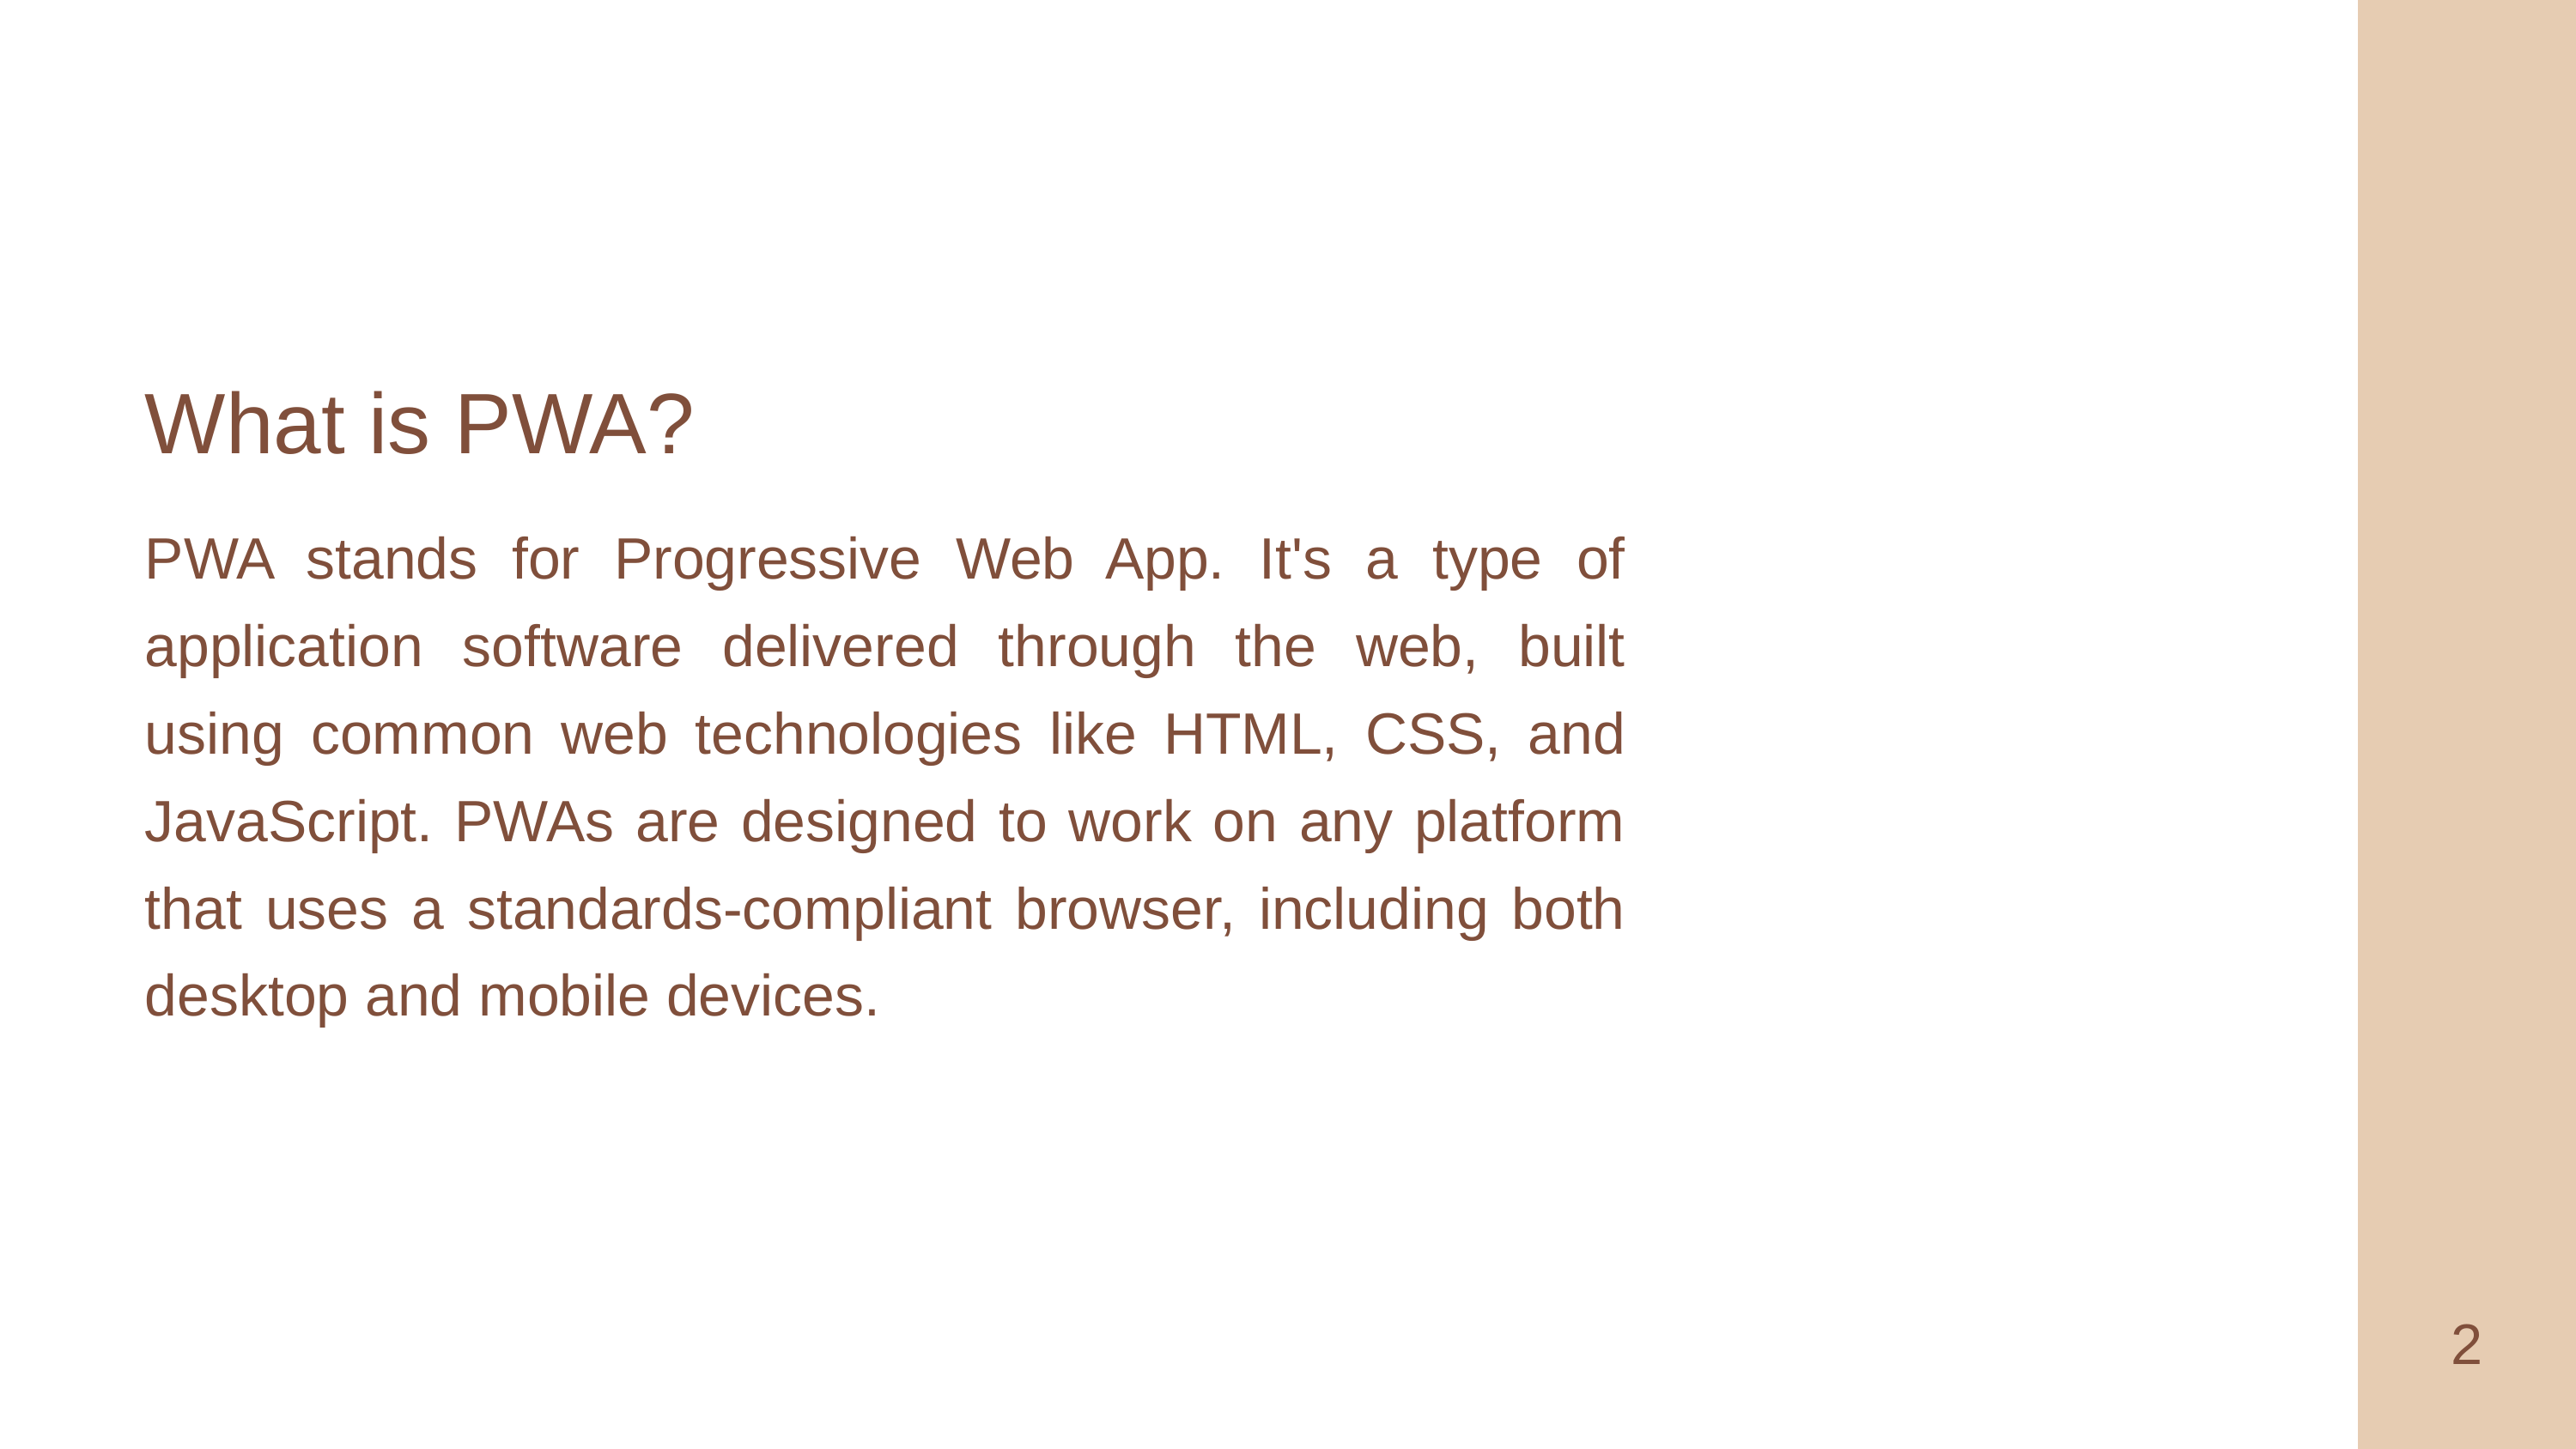

What is PWA?
PWA stands for Progressive Web App. It's a type of application software delivered through the web, built using common web technologies like HTML, CSS, and JavaScript. PWAs are designed to work on any platform that uses a standards-compliant browser, including both desktop and mobile devices.
2